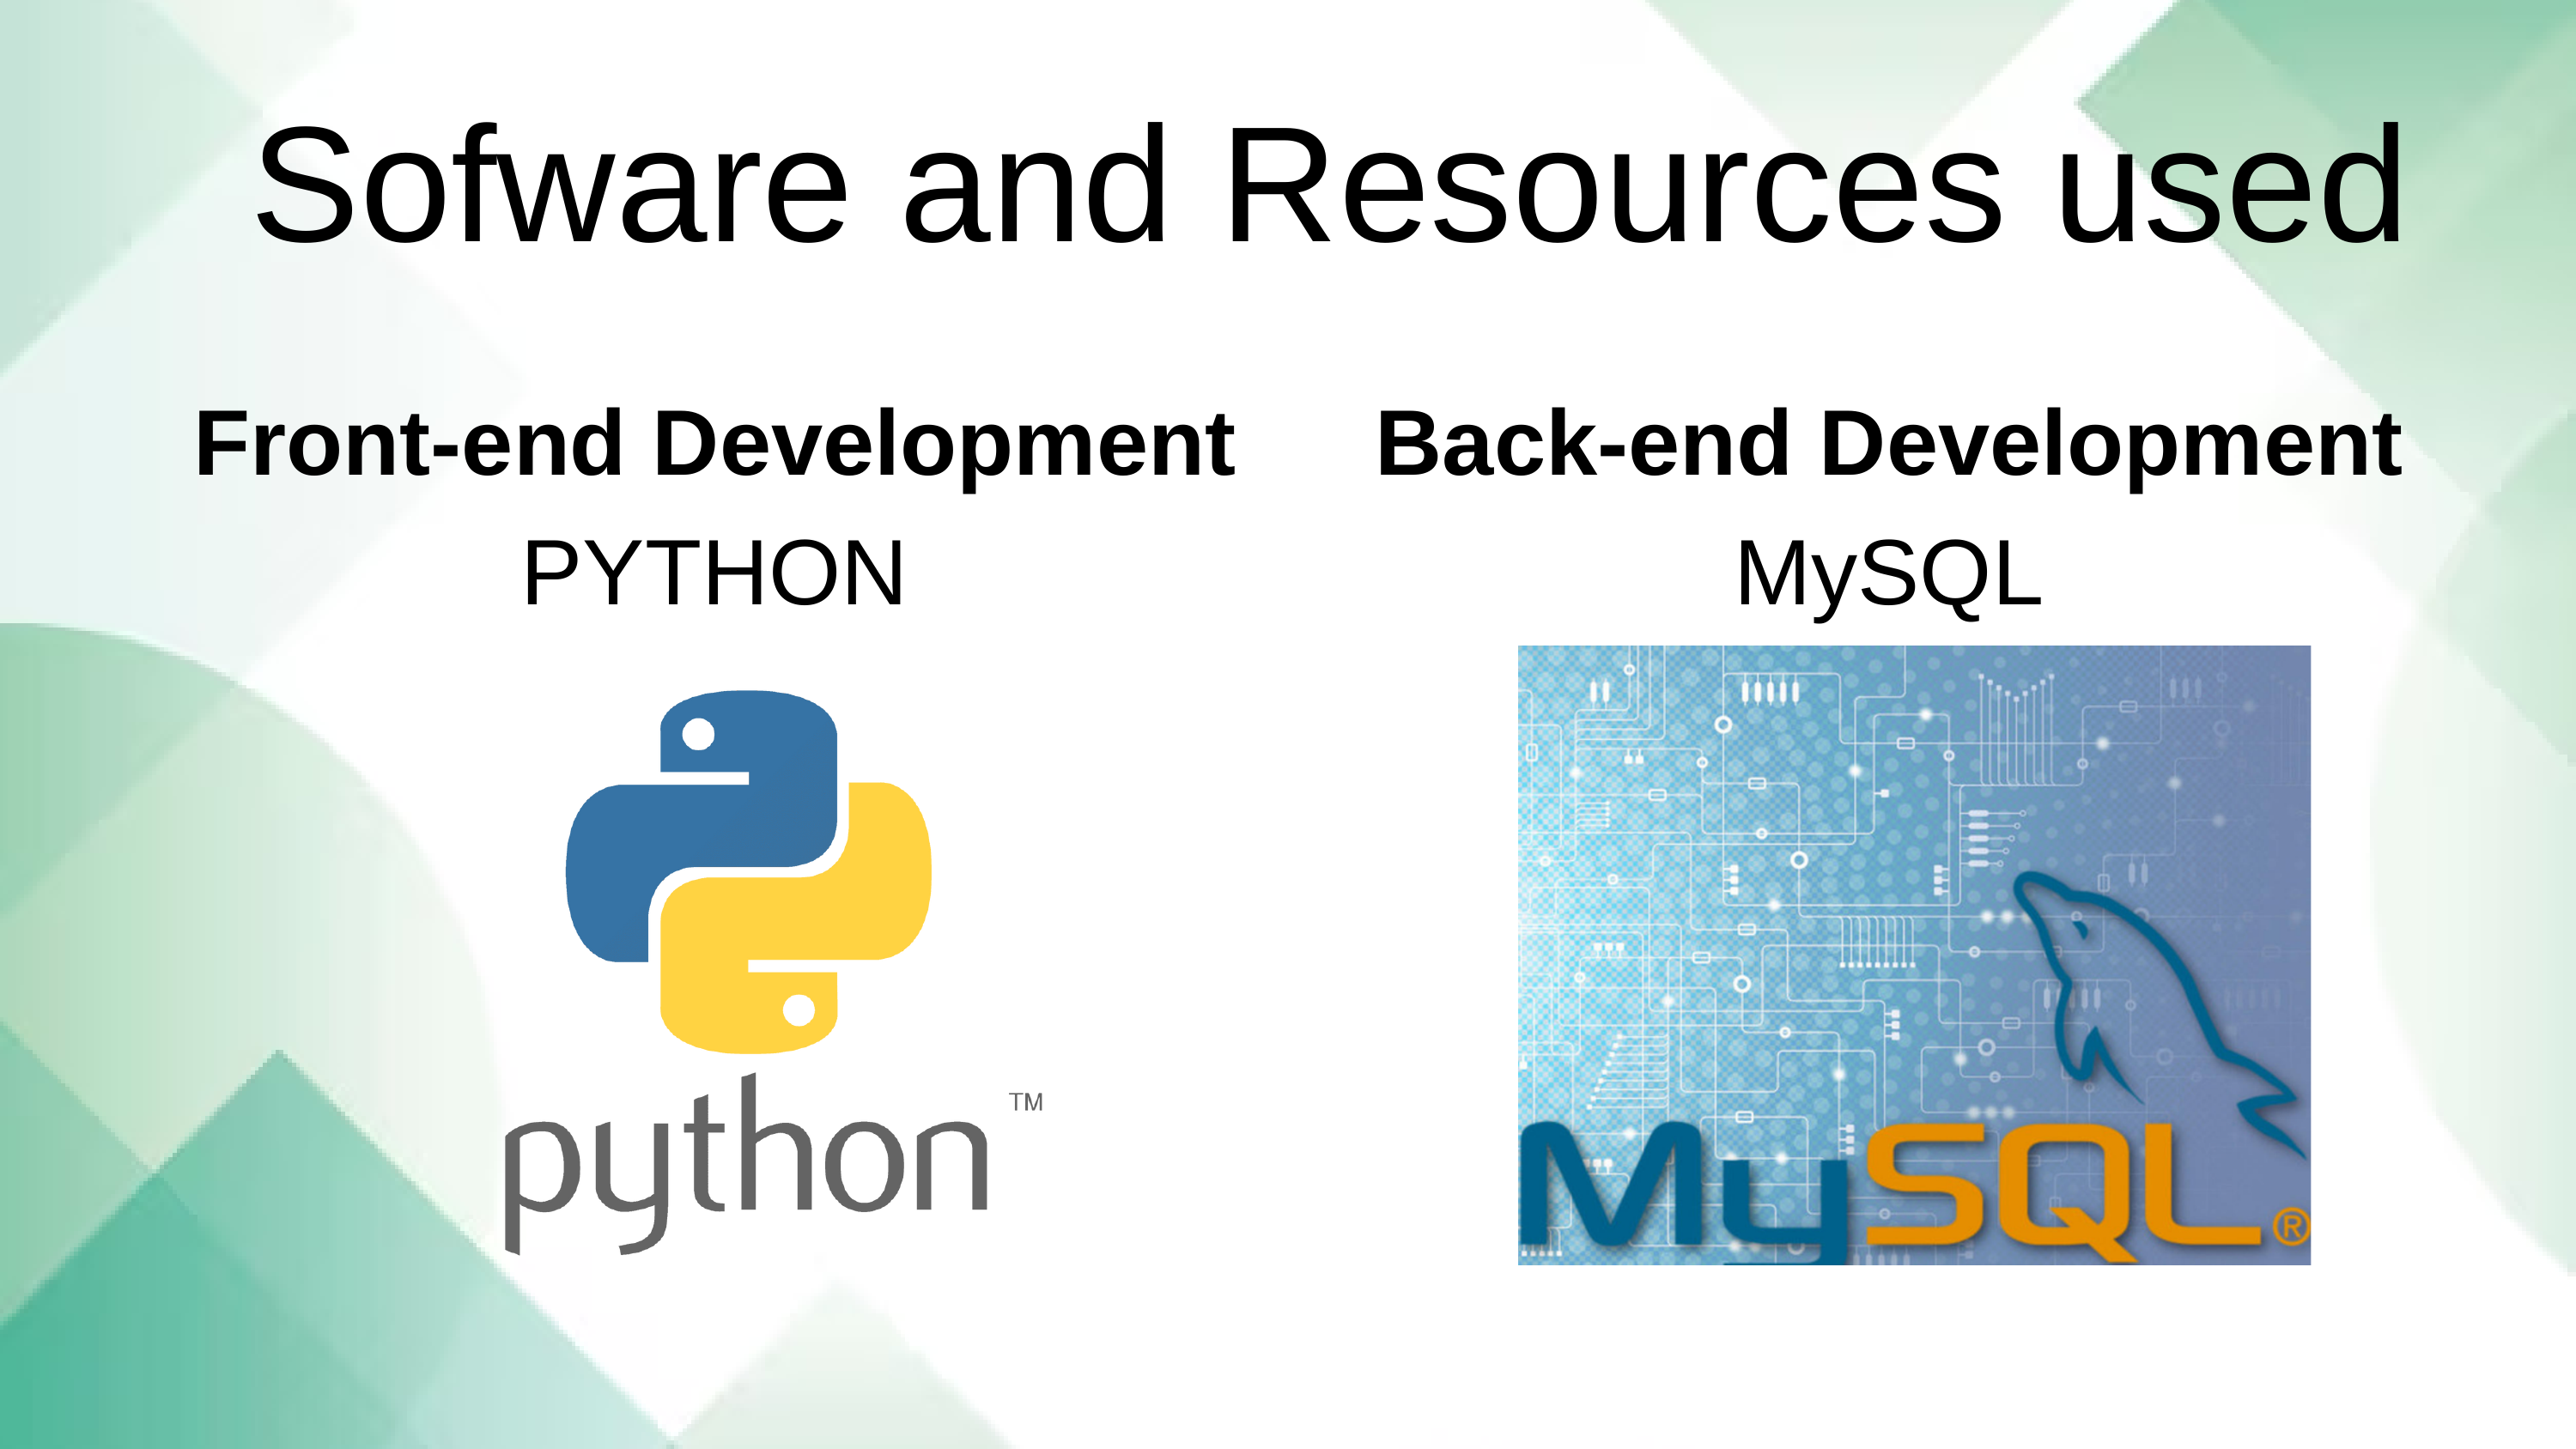

Sofware and Resources used
Front-end Development
PYTHON

Back-end Development
MySQL